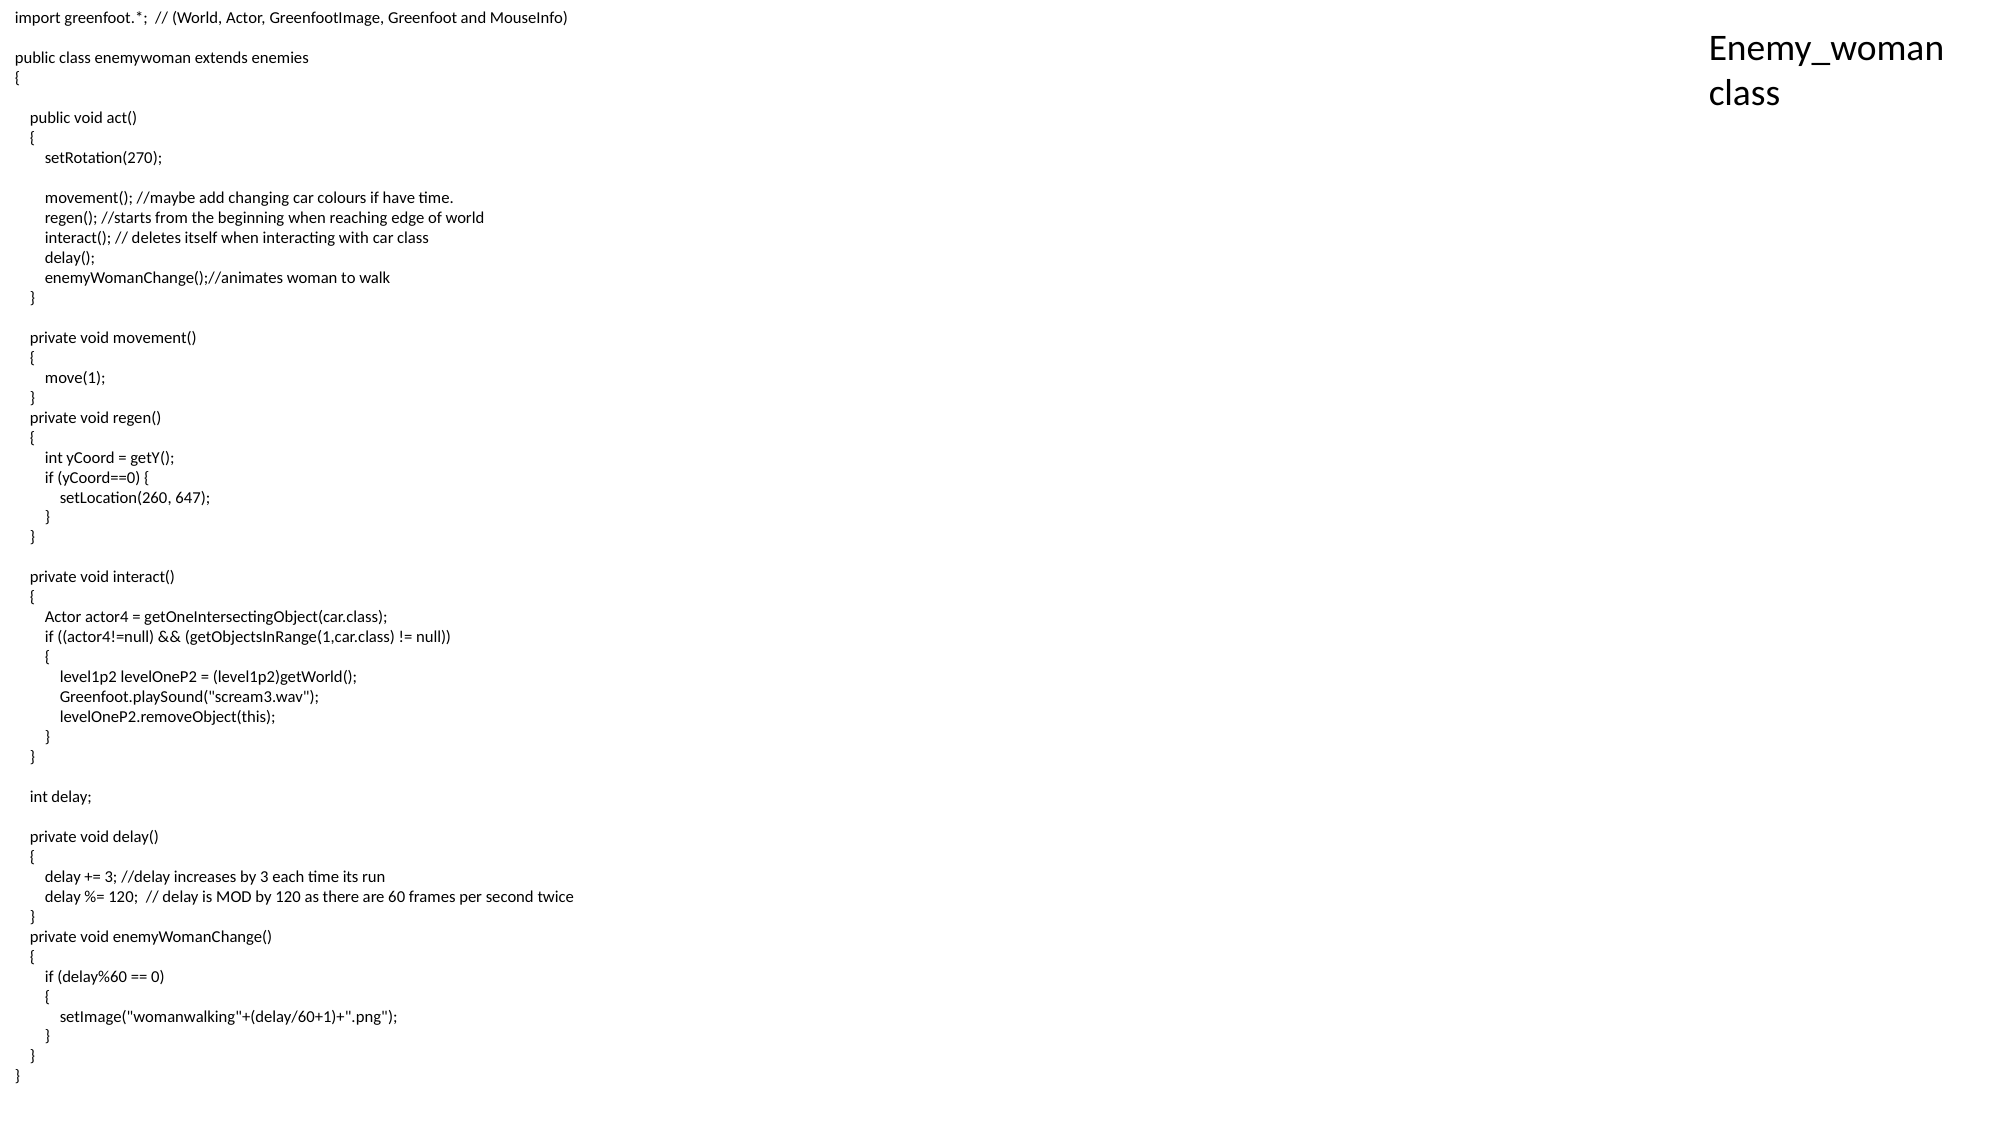

import greenfoot.*;  // (World, Actor, GreenfootImage, Greenfoot and MouseInfo)

public class enemywoman extends enemies
{

    public void act()
    {
        setRotation(270);

        movement(); //maybe add changing car colours if have time.
        regen(); //starts from the beginning when reaching edge of world
        interact(); // deletes itself when interacting with car class
        delay();
        enemyWomanChange();//animates woman to walk
    }

    private void movement()
    {
        move(1);
    }
    private void regen()
    {
        int yCoord = getY();
        if (yCoord==0) {
            setLocation(260, 647);
        }
    }

    private void interact()
    {
        Actor actor4 = getOneIntersectingObject(car.class);
        if ((actor4!=null) && (getObjectsInRange(1,car.class) != null))
        {
            level1p2 levelOneP2 = (level1p2)getWorld();
            Greenfoot.playSound("scream3.wav");
            levelOneP2.removeObject(this);
        }
    }

    int delay;

    private void delay()
    {
        delay += 3; //delay increases by 3 each time its run
        delay %= 120;  // delay is MOD by 120 as there are 60 frames per second twice
    }
    private void enemyWomanChange()
    {
        if (delay%60 == 0)
        {
            setImage("womanwalking"+(delay/60+1)+".png");
        }
    }
}
Enemy_woman class